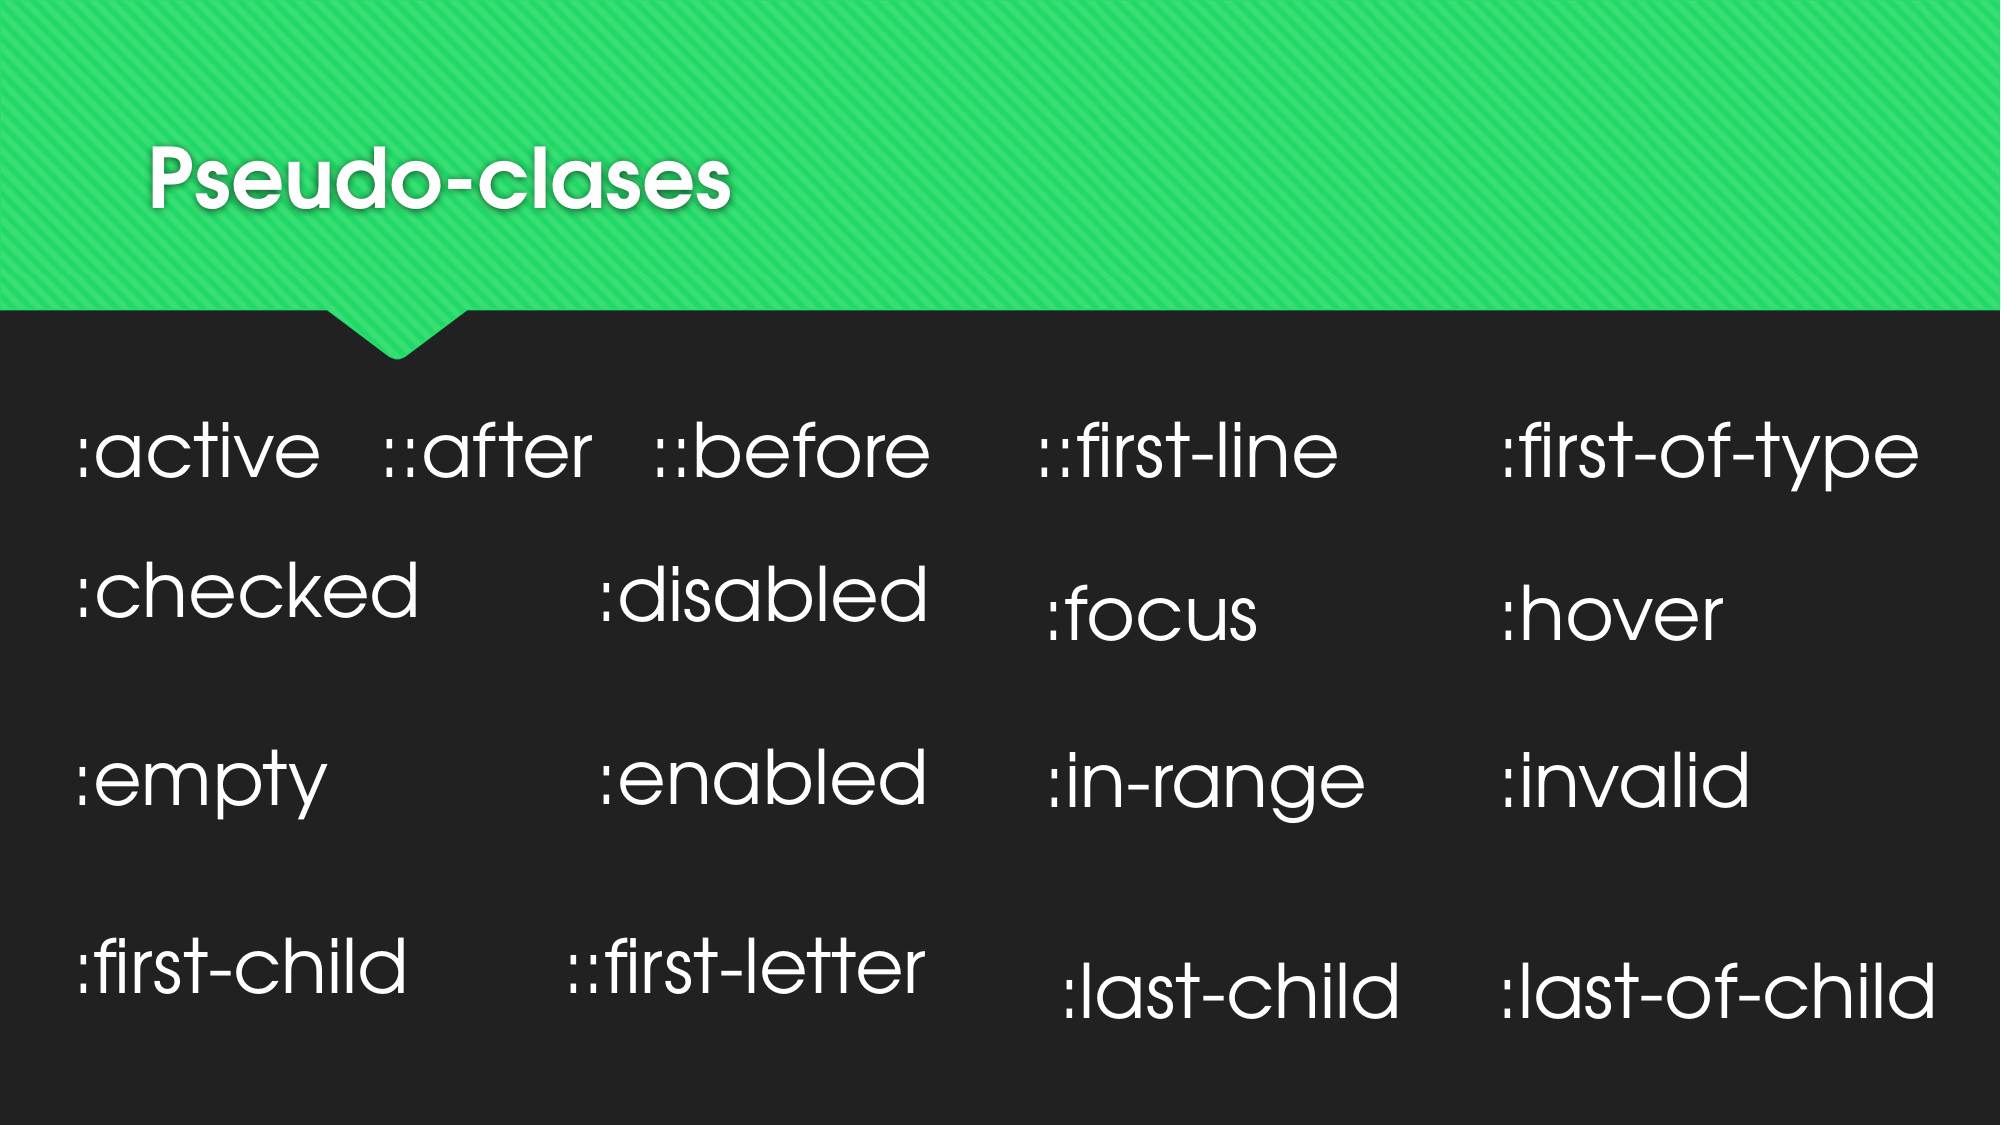

# Pseudo-clases
:first-of-type
::first-line
::before
::after
:active
:checked
:disabled
:focus
:hover
:enabled
:empty
:in-range
:invalid
:first-child
::first-letter
:last-of-child
:last-child